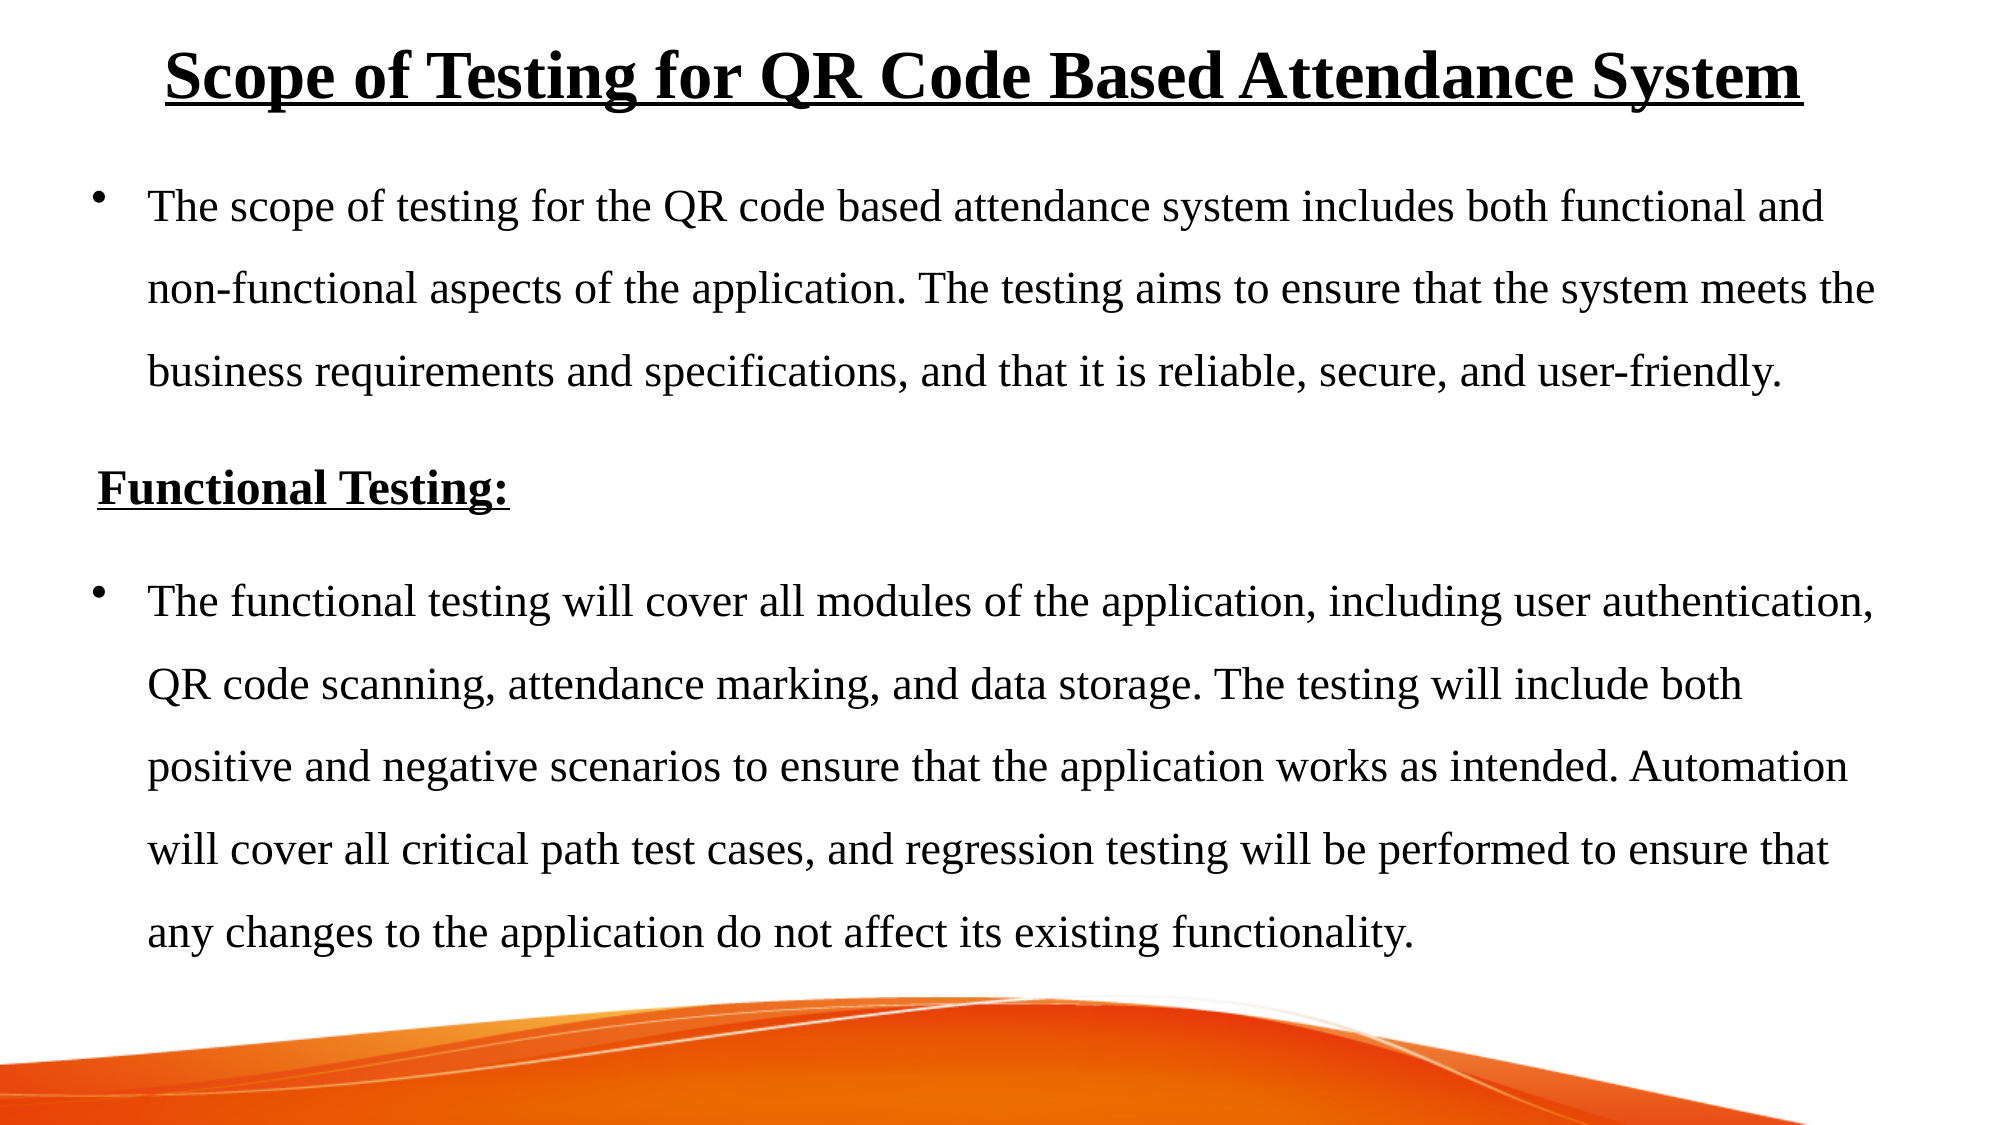

# Scope of Testing for QR Code Based Attendance System
The scope of testing for the QR code based attendance system includes both functional and non-functional aspects of the application. The testing aims to ensure that the system meets the business requirements and specifications, and that it is reliable, secure, and user-friendly.
Functional Testing:
The functional testing will cover all modules of the application, including user authentication, QR code scanning, attendance marking, and data storage. The testing will include both positive and negative scenarios to ensure that the application works as intended. Automation will cover all critical path test cases, and regression testing will be performed to ensure that any changes to the application do not affect its existing functionality.